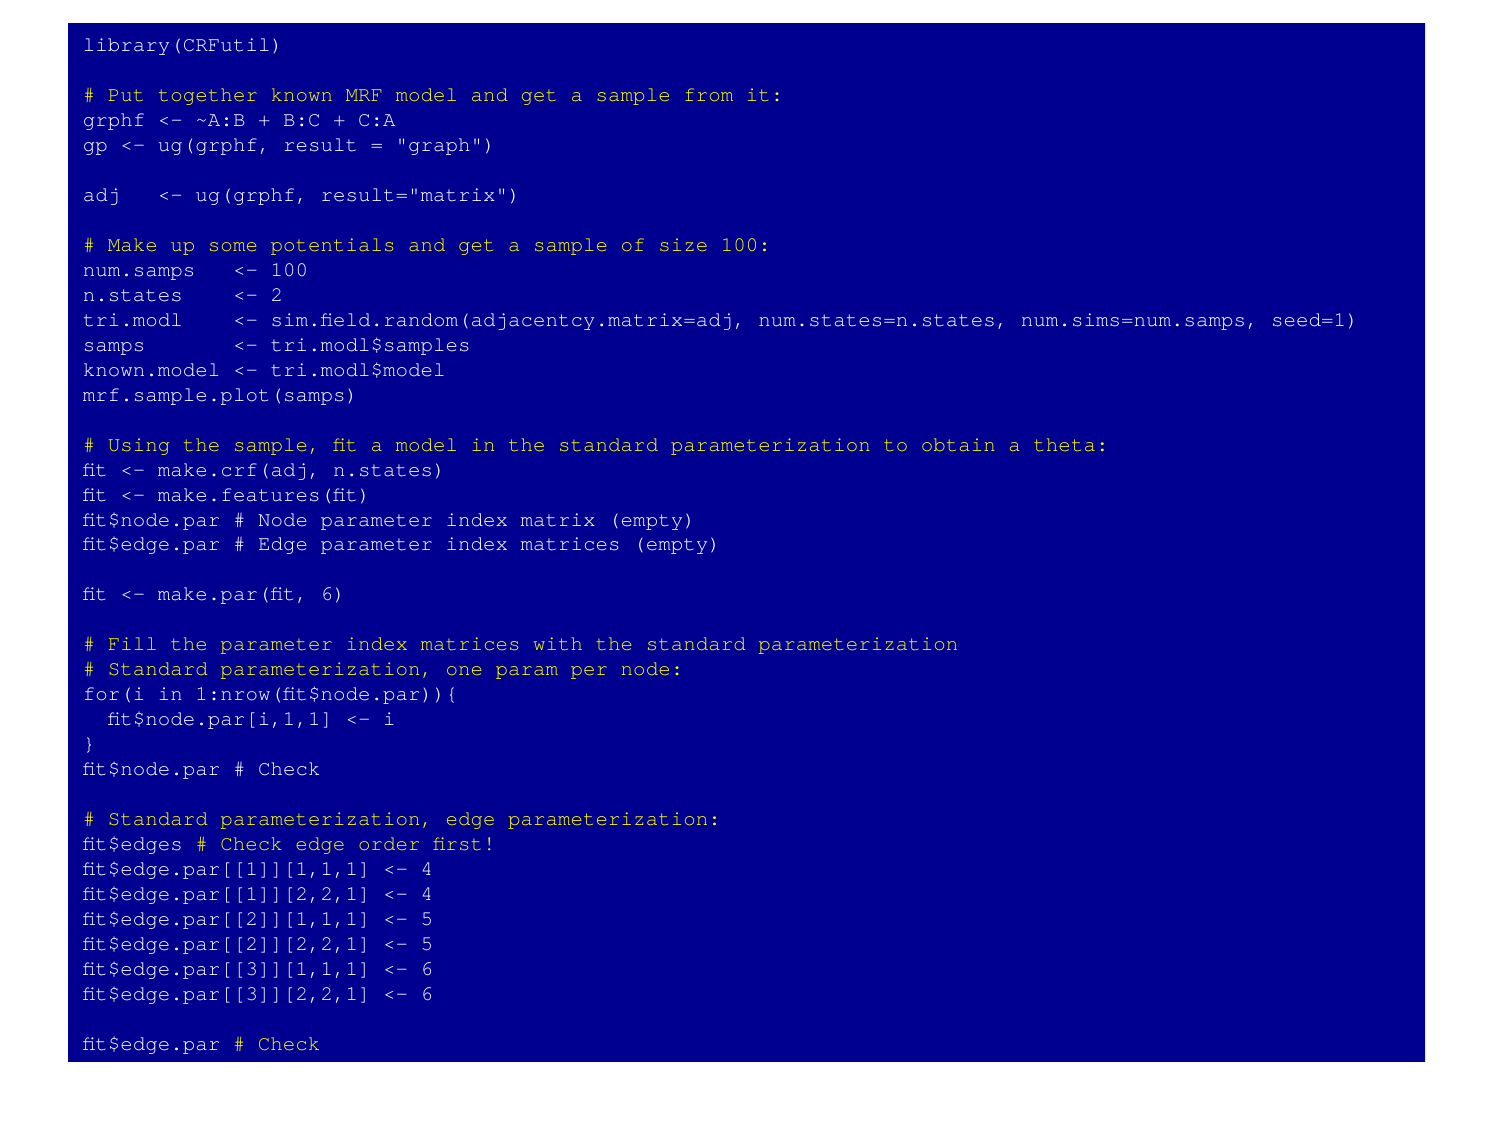

library(CRFutil)

# Put together known MRF model and get a sample from it:
grphf <- ~A:B + B:C + C:A
gp <- ug(grphf, result = "graph")

adj   <- ug(grphf, result="matrix")

# Make up some potentials and get a sample of size 100:
num.samps   <- 100
n.states    <- 2
tri.modl    <- sim.field.random(adjacentcy.matrix=adj, num.states=n.states, num.sims=num.samps, seed=1)
samps       <- tri.modl$samples
known.model <- tri.modl$model
mrf.sample.plot(samps)

# Using the sample, fit a model in the standard parameterization to obtain a theta:
fit <- make.crf(adj, n.states)
fit <- make.features(fit)
fit$node.par # Node parameter index matrix (empty)
fit$edge.par # Edge parameter index matrices (empty)

fit <- make.par(fit, 6)

# Fill the parameter index matrices with the standard parameterization
# Standard parameterization, one param per node:
for(i in 1:nrow(fit$node.par)){
  fit$node.par[i,1,1] <- i
}
fit$node.par # Check

# Standard parameterization, edge parameterization:
fit$edges # Check edge order first!
fit$edge.par[[1]][1,1,1] <- 4
fit$edge.par[[1]][2,2,1] <- 4
fit$edge.par[[2]][1,1,1] <- 5
fit$edge.par[[2]][2,2,1] <- 5
fit$edge.par[[3]][1,1,1] <- 6
fit$edge.par[[3]][2,2,1] <- 6

fit$edge.par # Check